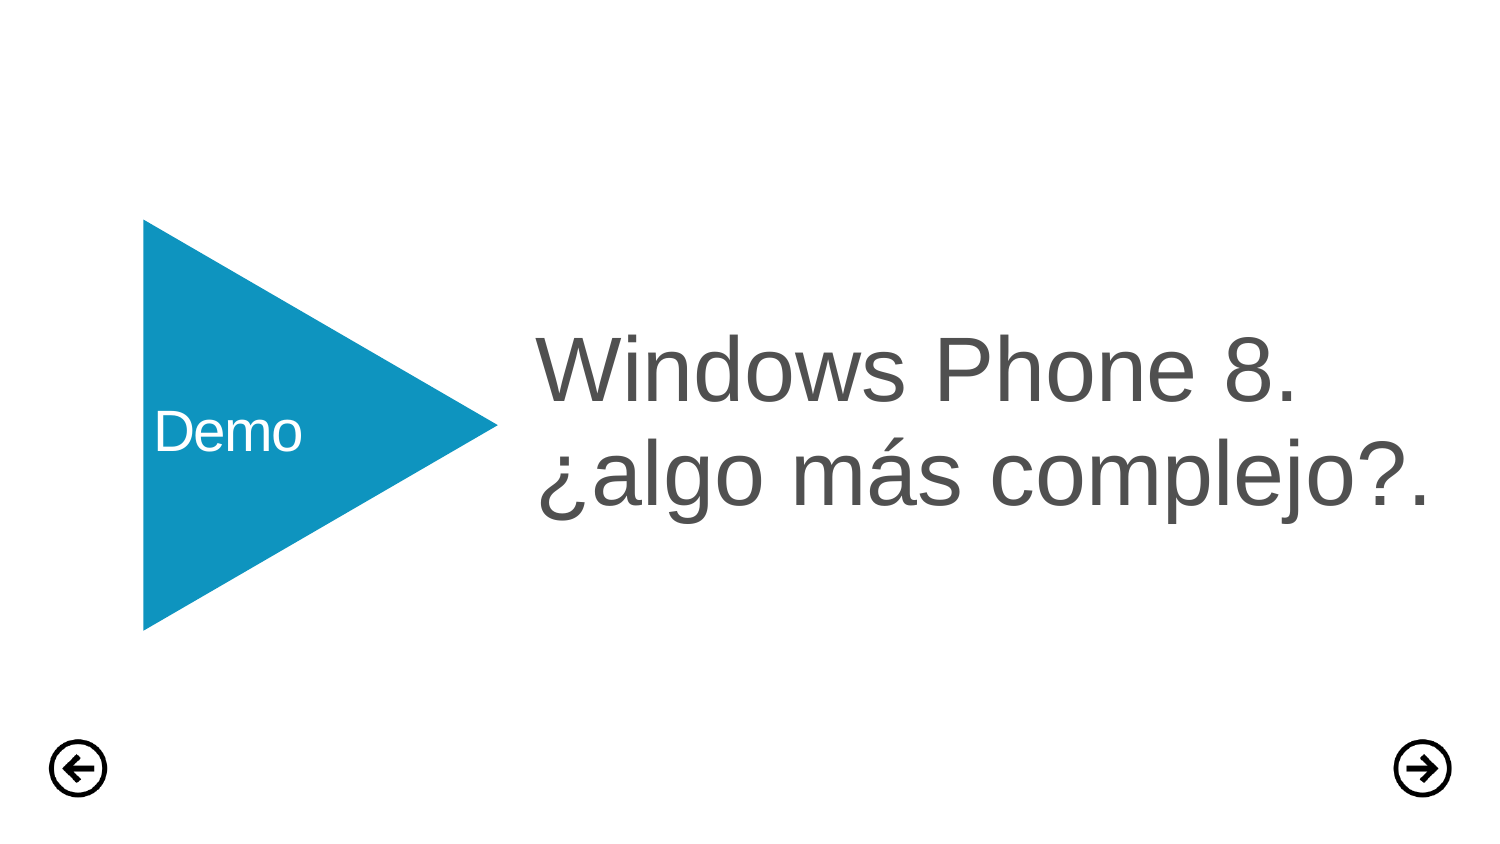

Demo
Windows Phone 8. ¿algo más complejo?.